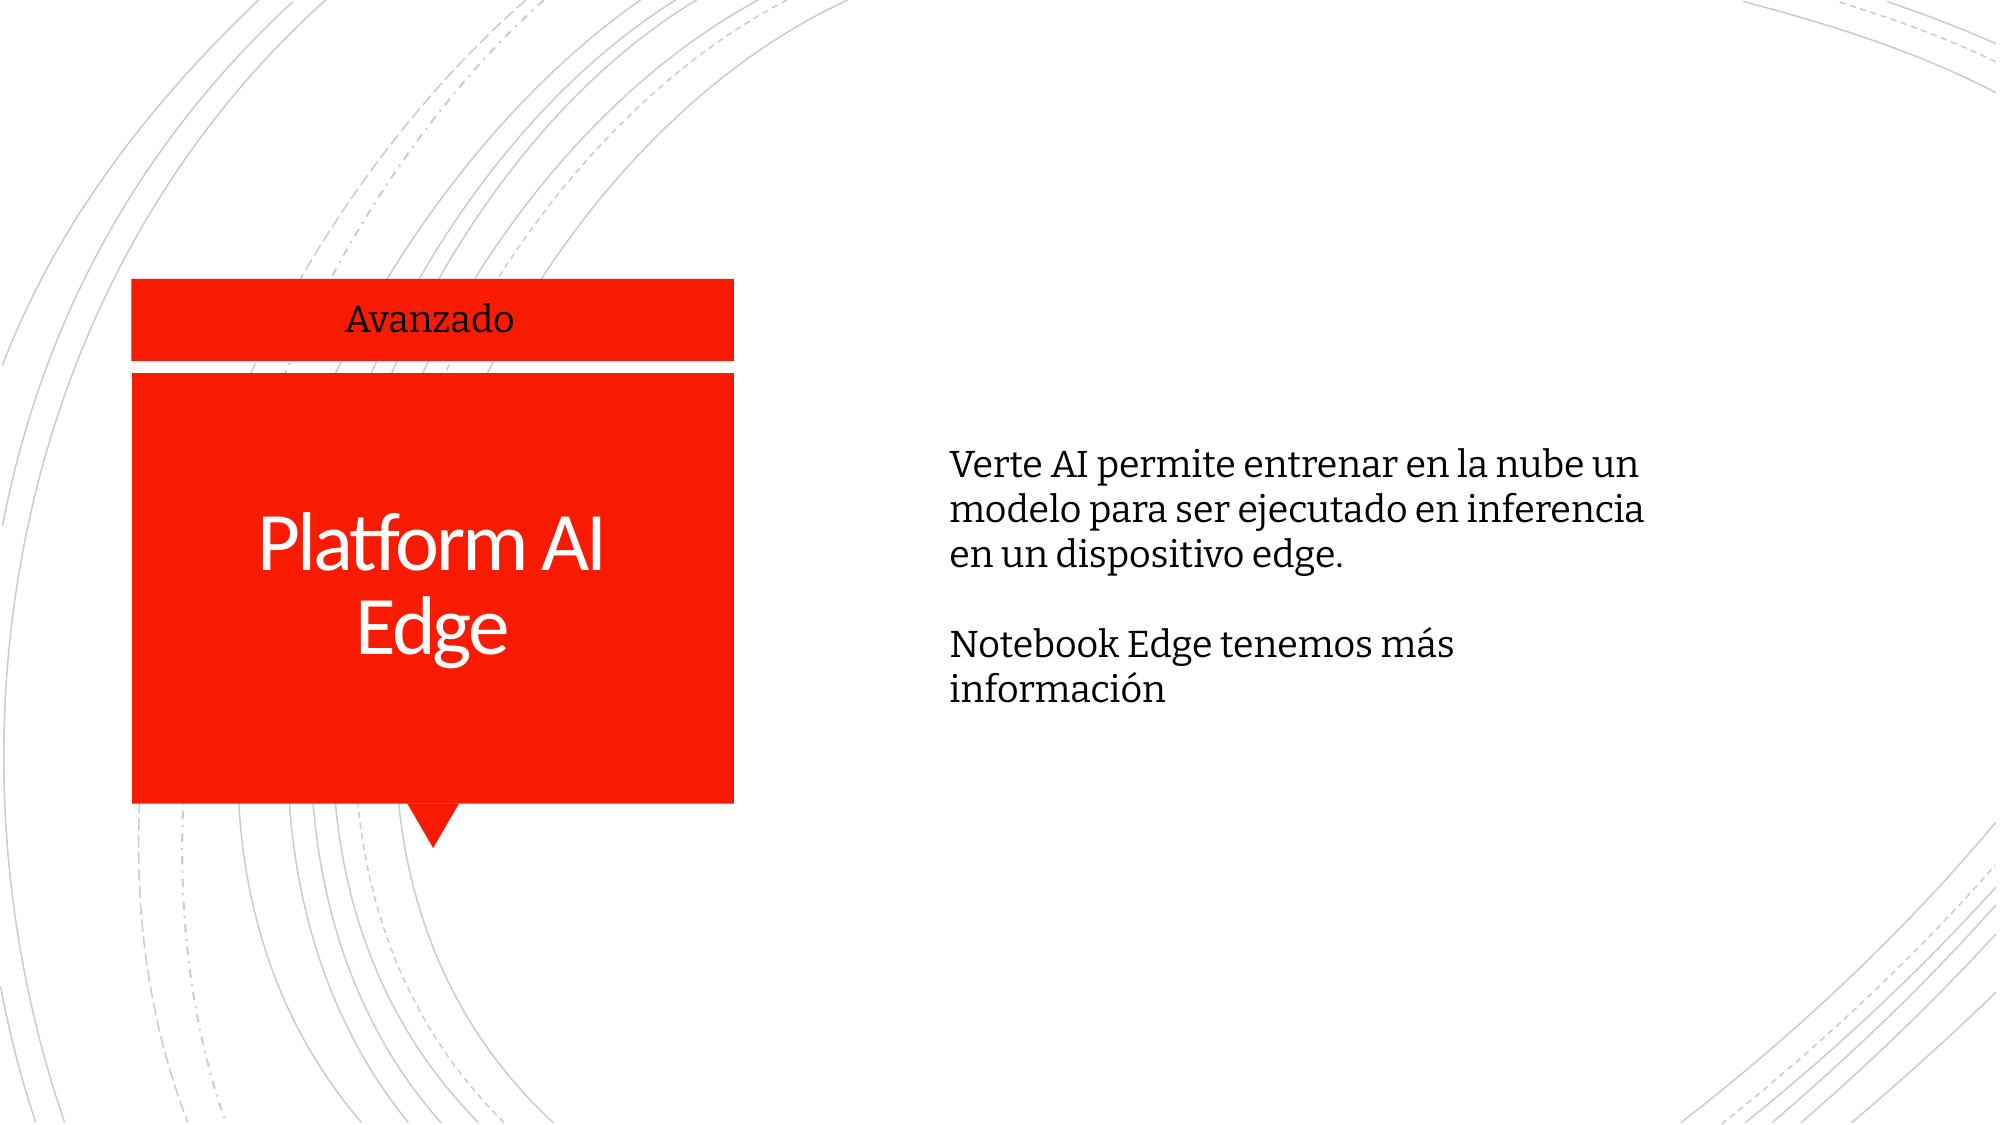

Avanzado
# Platform AI Edge
Verte AI permite entrenar en la nube un modelo para ser ejecutado en inferencia en un dispositivo edge.

Notebook Edge tenemos más información